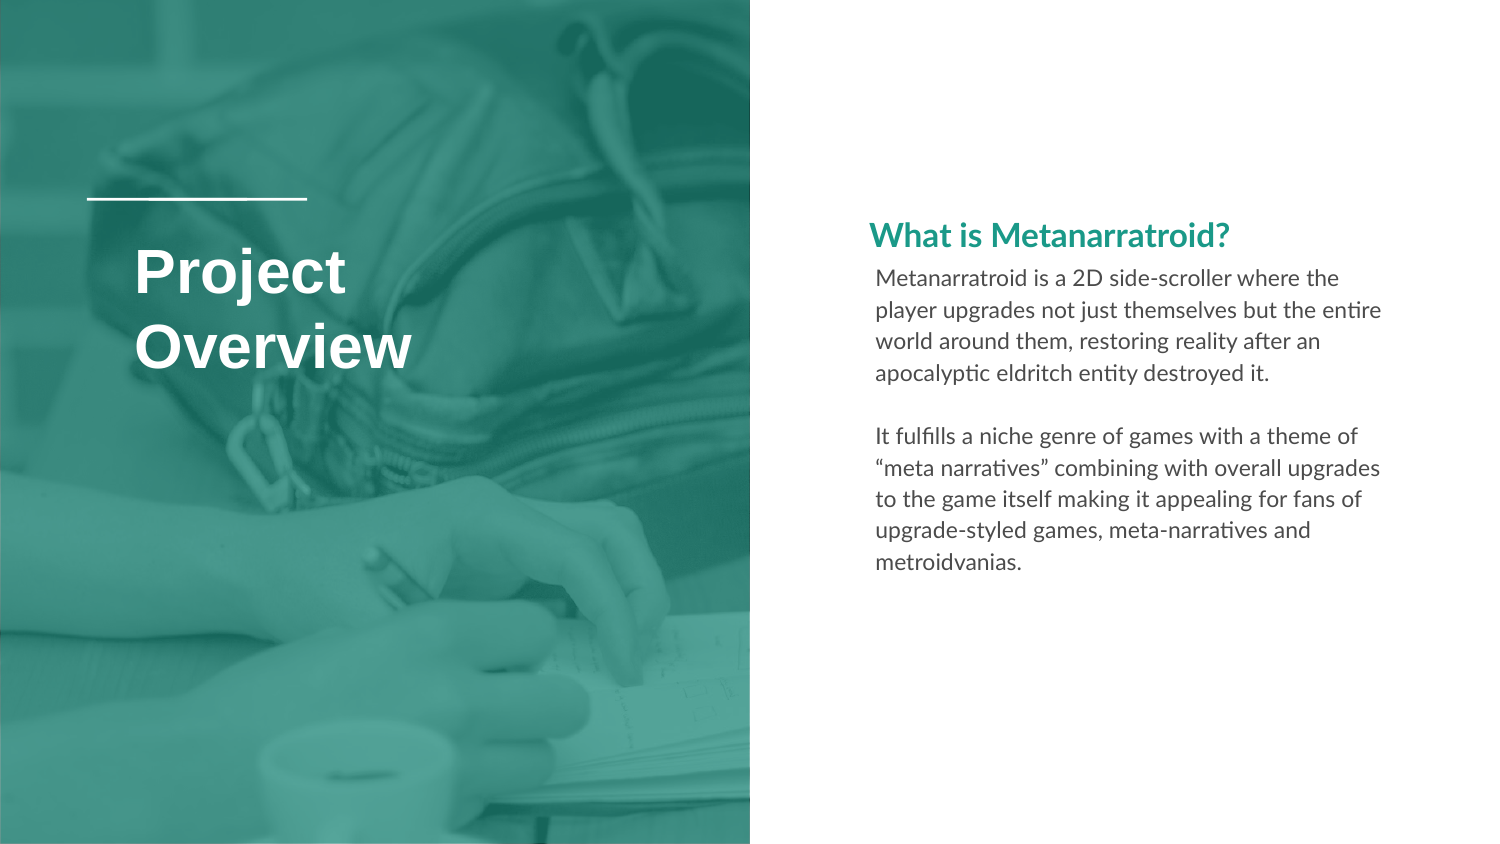

What is Metanarratroid?
# Project
Overview
Metanarratroid is a 2D side-scroller where the player upgrades not just themselves but the entire world around them, restoring reality after an apocalyptic eldritch entity destroyed it.

It fulfills a niche genre of games with a theme of “meta narratives” combining with overall upgrades to the game itself making it appealing for fans of upgrade-styled games, meta-narratives and metroidvanias.